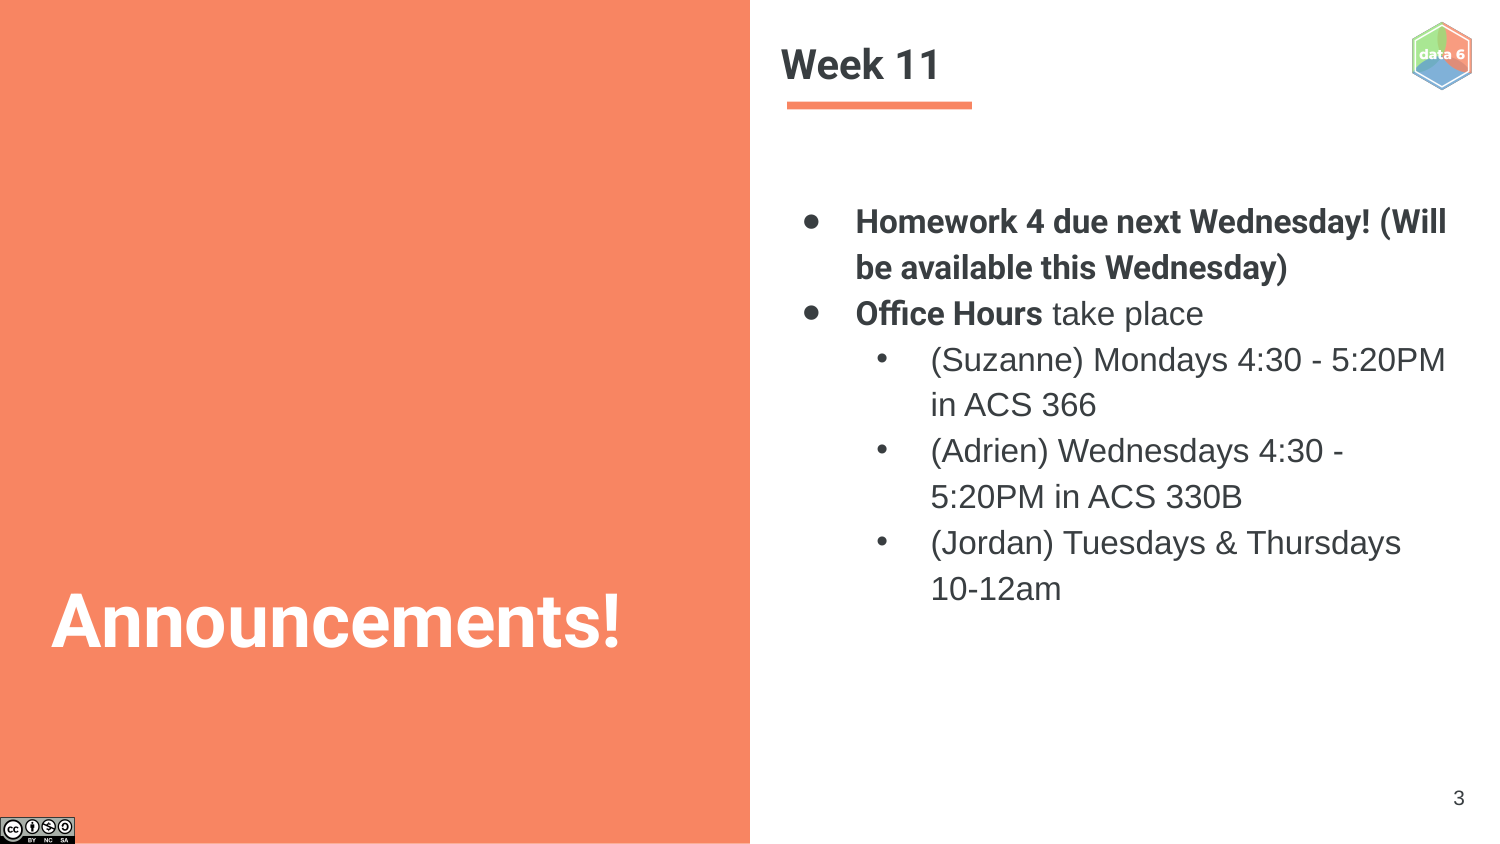

# Week 11

Homework 4 due next Wednesday! (Will be available this Wednesday)
Office Hours take place
(Suzanne) Mondays 4:30 - 5:20PM in ACS 366
(Adrien) Wednesdays 4:30 - 5:20PM in ACS 330B
(Jordan) Tuesdays & Thursdays 10-12am

Announcements!

3